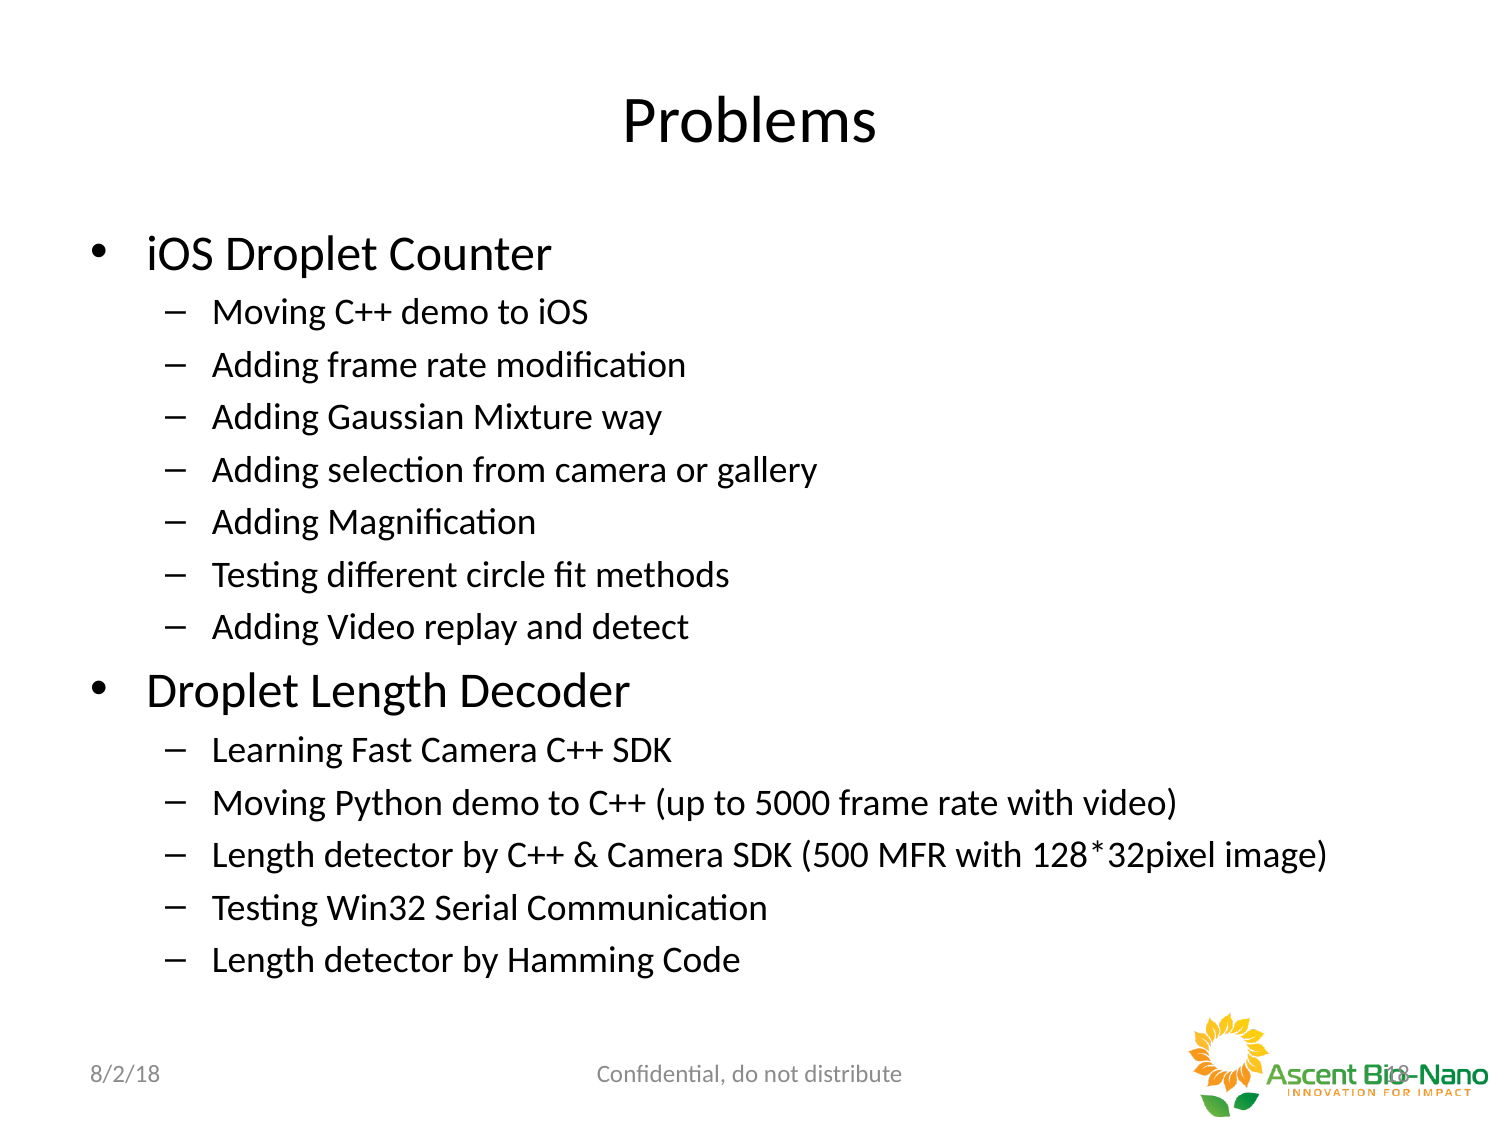

# Problems
iOS Droplet Counter
Moving C++ demo to iOS
Adding frame rate modification
Adding Gaussian Mixture way
Adding selection from camera or gallery
Adding Magnification
Testing different circle fit methods
Adding Video replay and detect
Droplet Length Decoder
Learning Fast Camera C++ SDK
Moving Python demo to C++ (up to 5000 frame rate with video)
Length detector by C++ & Camera SDK (500 MFR with 128*32pixel image)
Testing Win32 Serial Communication
Length detector by Hamming Code
8/2/18
Confidential, do not distribute
18